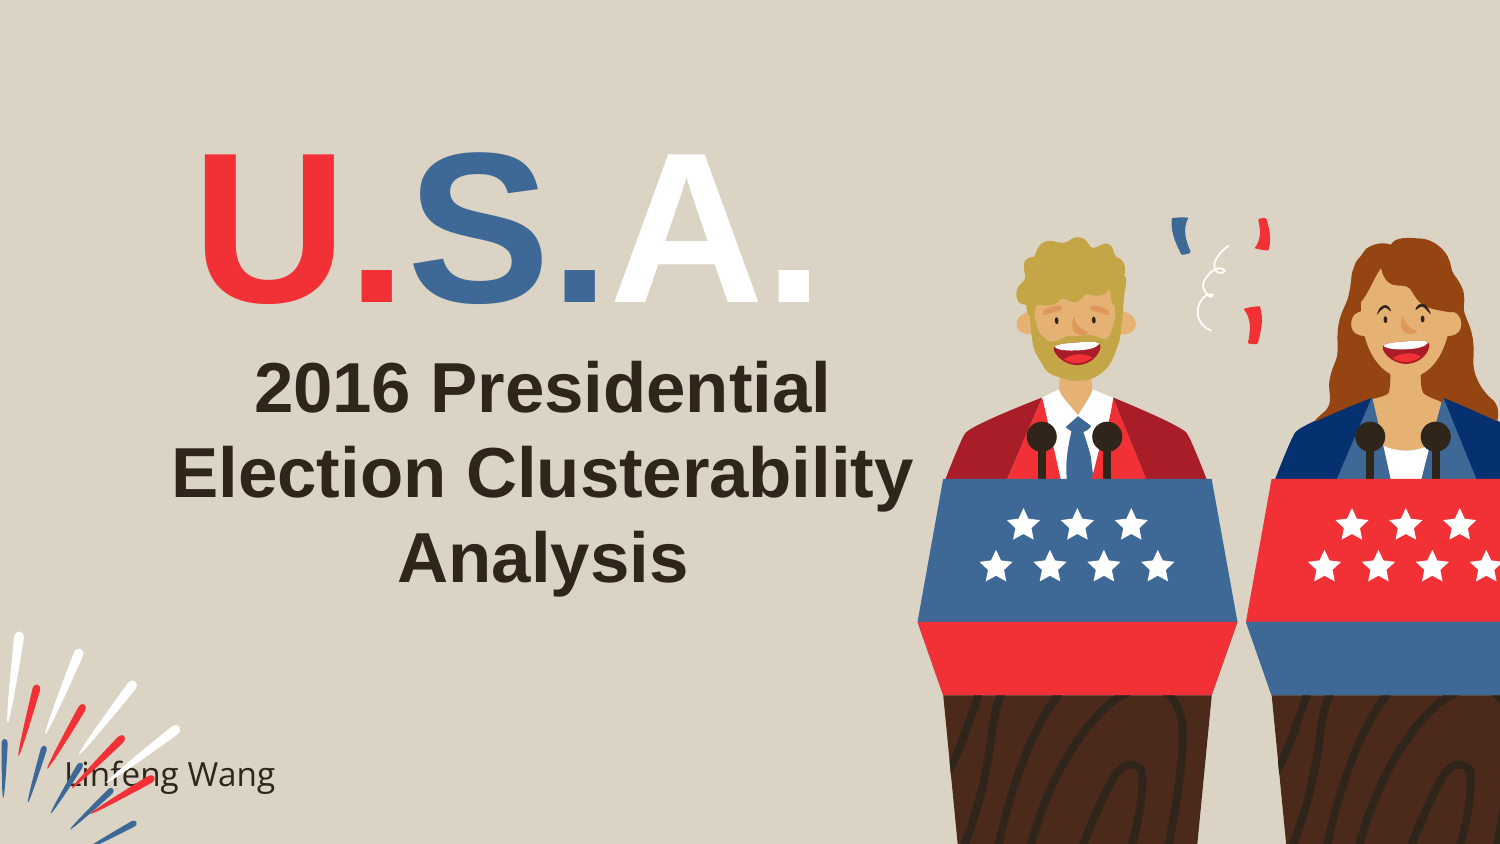

U.S.A.

# 2016 Presidential Election Clusterability Analysis

Linfeng Wang